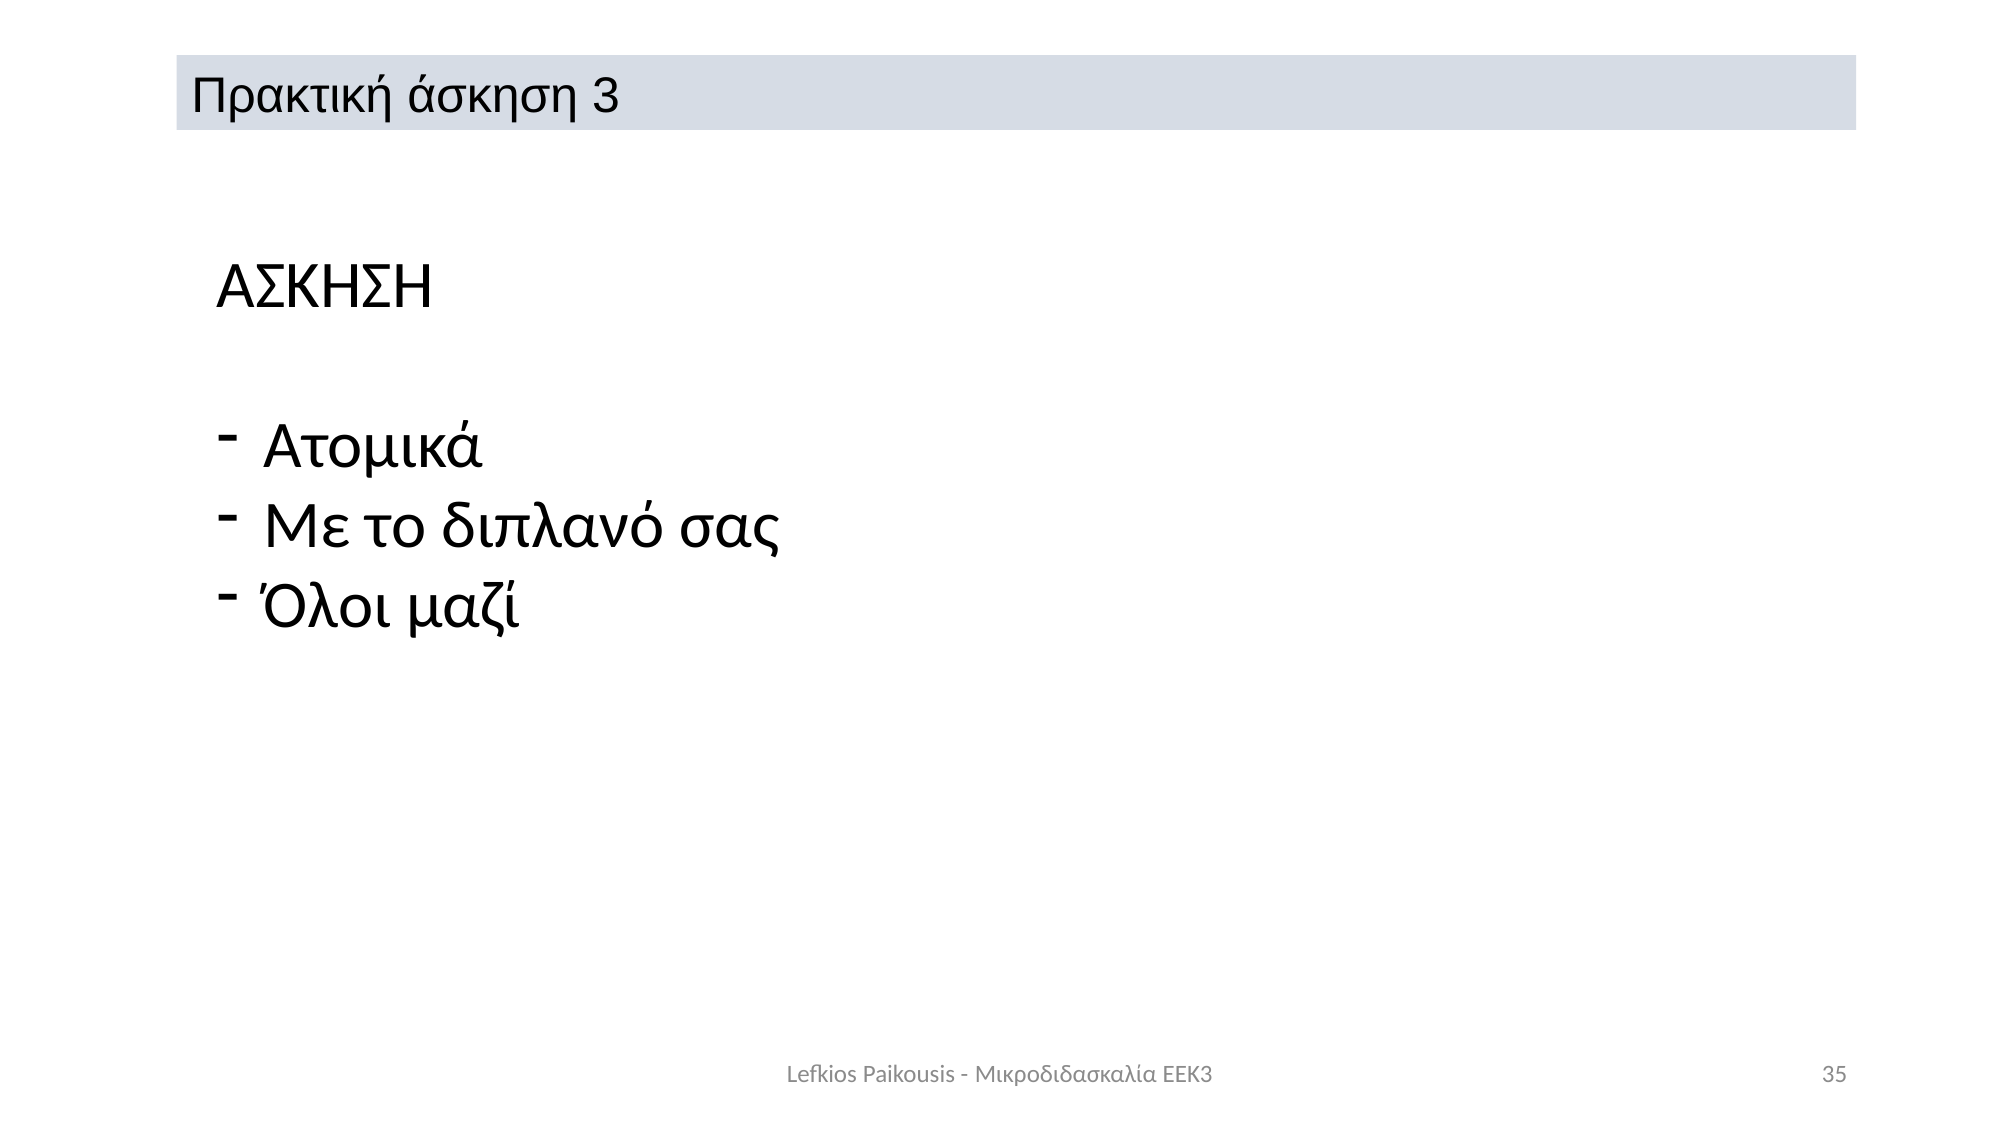

Πρακτική άσκηση 3
ΑΣΚΗΣΗ

Ατομικά
Με το διπλανό σας
Όλοι μαζί
Lefkios Paikousis - Μικροδιδασκαλία ΕΕΚ3
35